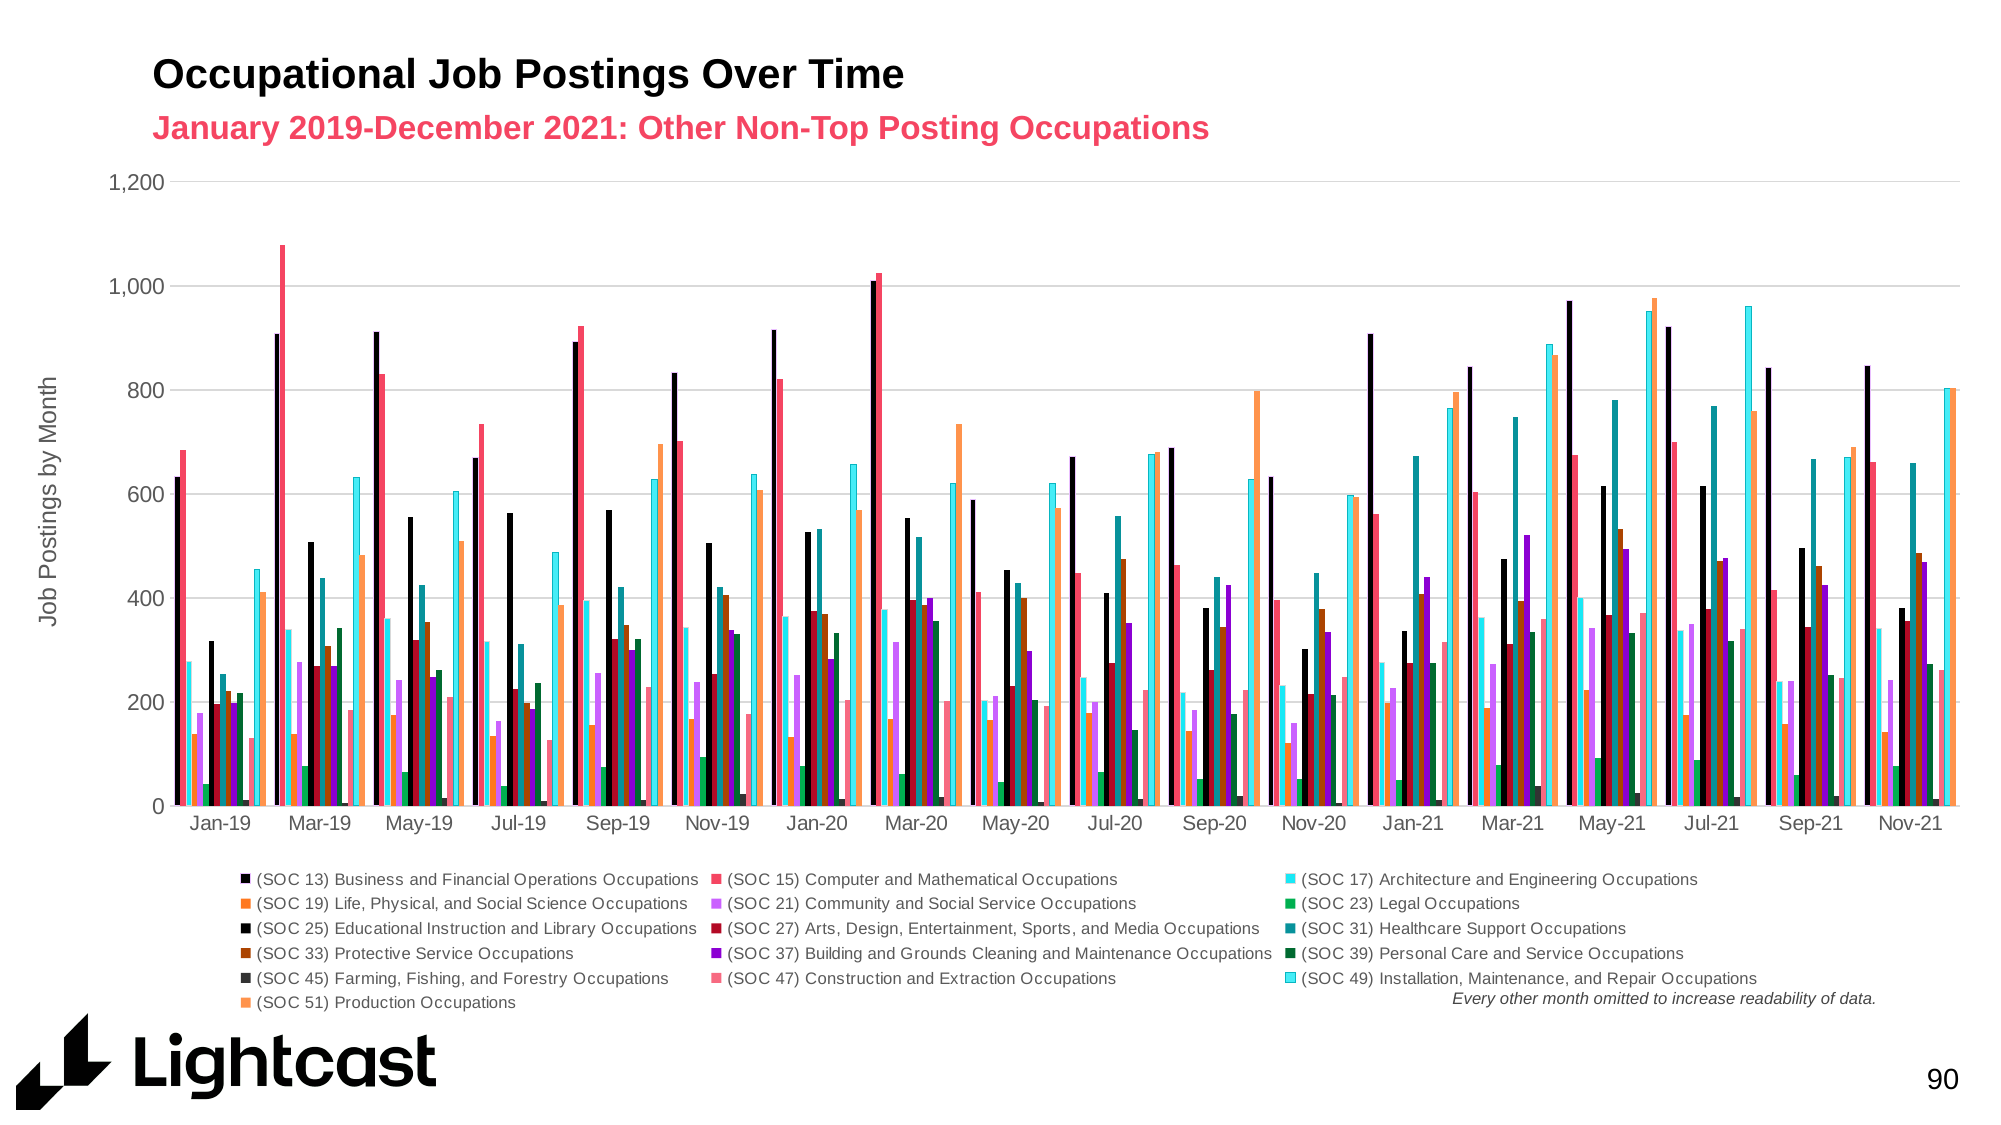

# Occupational Job Postings Over Time
January 2019-December 2021: Other Non-Top Posting Occupations

### Chart

| Category | (SOC 13) Business and Financial Operations Occupations | (SOC 15) Computer and Mathematical Occupations | (SOC 17) Architecture and Engineering Occupations | (SOC 19) Life, Physical, and Social Science Occupations | (SOC 21) Community and Social Service Occupations | (SOC 23) Legal Occupations | (SOC 25) Educational Instruction and Library Occupations | (SOC 27) Arts, Design, Entertainment, Sports, and Media Occupations | (SOC 31) Healthcare Support Occupations | (SOC 33) Protective Service Occupations | (SOC 37) Building and Grounds Cleaning and Maintenance Occupations | (SOC 39) Personal Care and Service Occupations | (SOC 45) Farming, Fishing, and Forestry Occupations | (SOC 47) Construction and Extraction Occupations | (SOC 49) Installation, Maintenance, and Repair Occupations | (SOC 51) Production Occupations |
|---|---|---|---|---|---|---|---|---|---|---|---|---|---|---|---|---|
| Jan-19 | 634.0 | 685.0 | 278.0 | 138.0 | 179.0 | 43.0 | 318.0 | 196.0 | 254.0 | 220.0 | 198.0 | 217.0 | 11.0 | 130.0 | 455.0 | 412.0 |
| Mar-19 | 908.0 | 1078.0 | 340.0 | 138.0 | 276.0 | 77.0 | 508.0 | 268.0 | 438.0 | 308.0 | 268.0 | 342.0 | 5.0 | 184.0 | 632.0 | 483.0 |
| May-19 | 913.0 | 830.0 | 360.0 | 175.0 | 243.0 | 65.0 | 555.0 | 319.0 | 424.0 | 353.0 | 247.0 | 262.0 | 15.0 | 209.0 | 604.0 | 510.0 |
| Jul-19 | 669.0 | 734.0 | 316.0 | 135.0 | 164.0 | 39.0 | 564.0 | 225.0 | 311.0 | 197.0 | 186.0 | 237.0 | 9.0 | 127.0 | 487.0 | 387.0 |
| Sep-19 | 893.0 | 922.0 | 395.0 | 156.0 | 256.0 | 75.0 | 569.0 | 321.0 | 421.0 | 347.0 | 300.0 | 320.0 | 11.0 | 228.0 | 627.0 | 696.0 |
| Nov-19 | 834.0 | 701.0 | 343.0 | 168.0 | 238.0 | 95.0 | 505.0 | 254.0 | 421.0 | 405.0 | 338.0 | 331.0 | 23.0 | 177.0 | 638.0 | 607.0 |
| Jan-20 | 915.0 | 821.0 | 364.0 | 133.0 | 251.0 | 76.0 | 527.0 | 374.0 | 533.0 | 368.0 | 282.0 | 333.0 | 13.0 | 203.0 | 656.0 | 569.0 |
| Mar-20 | 1010.0 | 1025.0 | 378.0 | 168.0 | 315.0 | 62.0 | 553.0 | 396.0 | 517.0 | 387.0 | 399.0 | 355.0 | 17.0 | 201.0 | 619.0 | 735.0 |
| May-20 | 590.0 | 412.0 | 203.0 | 165.0 | 211.0 | 46.0 | 454.0 | 231.0 | 429.0 | 399.0 | 298.0 | 204.0 | 8.0 | 193.0 | 619.0 | 573.0 |
| Jul-20 | 672.0 | 447.0 | 247.0 | 178.0 | 200.0 | 65.0 | 410.0 | 275.0 | 557.0 | 474.0 | 351.0 | 146.0 | 13.0 | 223.0 | 676.0 | 680.0 |
| Sep-20 | 689.0 | 463.0 | 219.0 | 144.0 | 185.0 | 52.0 | 381.0 | 262.0 | 441.0 | 344.0 | 425.0 | 177.0 | 20.0 | 222.0 | 628.0 | 798.0 |
| Nov-20 | 633.0 | 395.0 | 231.0 | 122.0 | 160.0 | 51.0 | 301.0 | 215.0 | 448.0 | 379.0 | 335.0 | 214.0 | 6.0 | 247.0 | 596.0 | 594.0 |
| Jan-21 | 909.0 | 562.0 | 276.0 | 197.0 | 226.0 | 50.0 | 337.0 | 275.0 | 673.0 | 408.0 | 441.0 | 275.0 | 11.0 | 316.0 | 765.0 | 795.0 |
| Mar-21 | 844.0 | 603.0 | 362.0 | 188.0 | 272.0 | 78.0 | 475.0 | 311.0 | 747.0 | 394.0 | 520.0 | 334.0 | 38.0 | 359.0 | 887.0 | 867.0 |
| May-21 | 972.0 | 675.0 | 400.0 | 223.0 | 343.0 | 92.0 | 615.0 | 367.0 | 780.0 | 532.0 | 494.0 | 333.0 | 25.0 | 371.0 | 950.0 | 976.0 |
| Jul-21 | 922.0 | 700.0 | 338.0 | 174.0 | 350.0 | 89.0 | 616.0 | 379.0 | 768.0 | 471.0 | 476.0 | 318.0 | 18.0 | 340.0 | 960.0 | 759.0 |
| Sep-21 | 842.0 | 415.0 | 240.0 | 158.0 | 240.0 | 60.0 | 496.0 | 344.0 | 667.0 | 462.0 | 424.0 | 251.0 | 19.0 | 245.0 | 670.0 | 690.0 |
| Nov-21 | 847.0 | 662.0 | 341.0 | 143.0 | 243.0 | 76.0 | 381.0 | 355.0 | 660.0 | 486.0 | 469.0 | 272.0 | 14.0 | 262.0 | 802.0 | 804.0 |
Every other month omitted to increase readability of data.